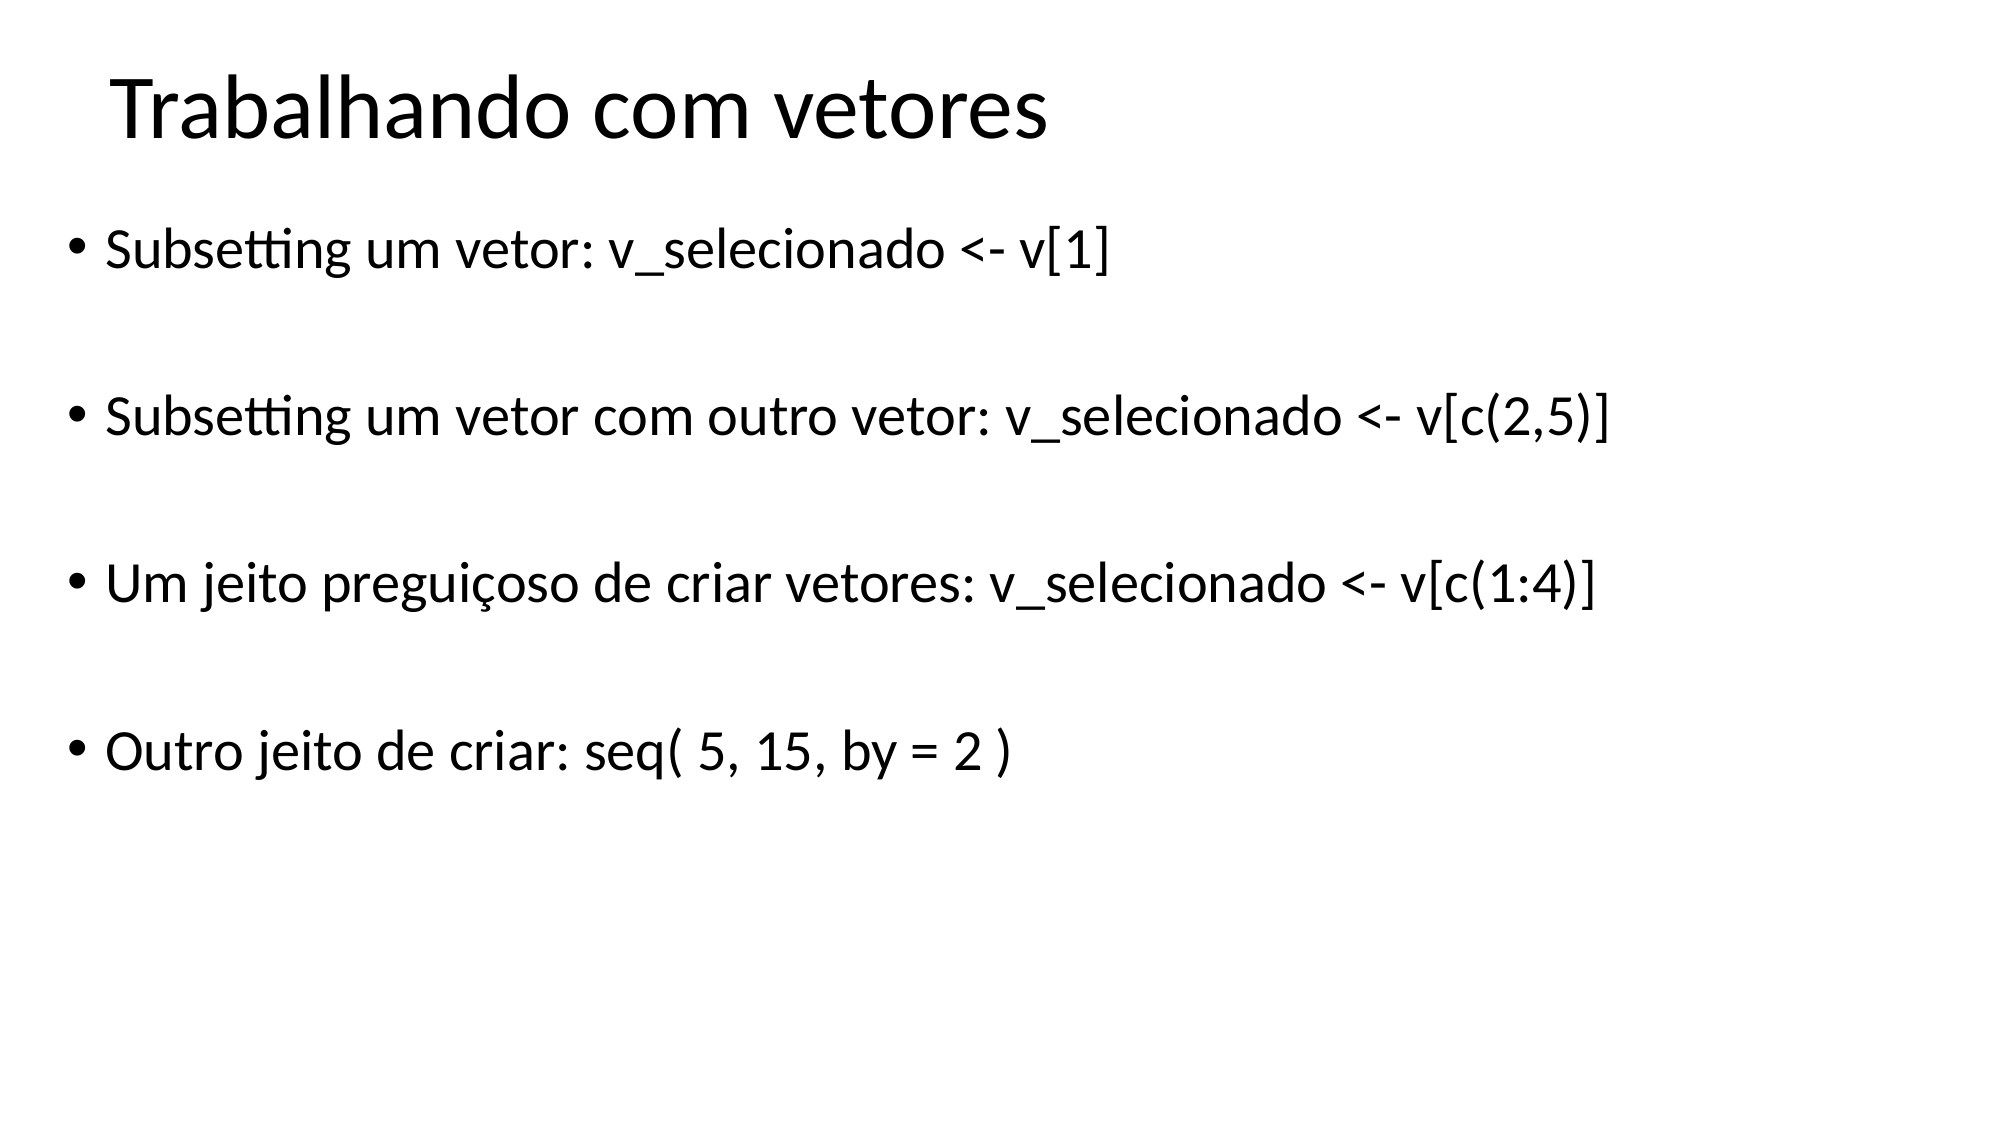

# Trabalhando com vetores
Subsetting um vetor: v_selecionado <- v[1]

Subsetting um vetor com outro vetor: v_selecionado <- v[c(2,5)]

Um jeito preguiçoso de criar vetores: v_selecionado <- v[c(1:4)]

Outro jeito de criar: seq( 5, 15, by = 2 )